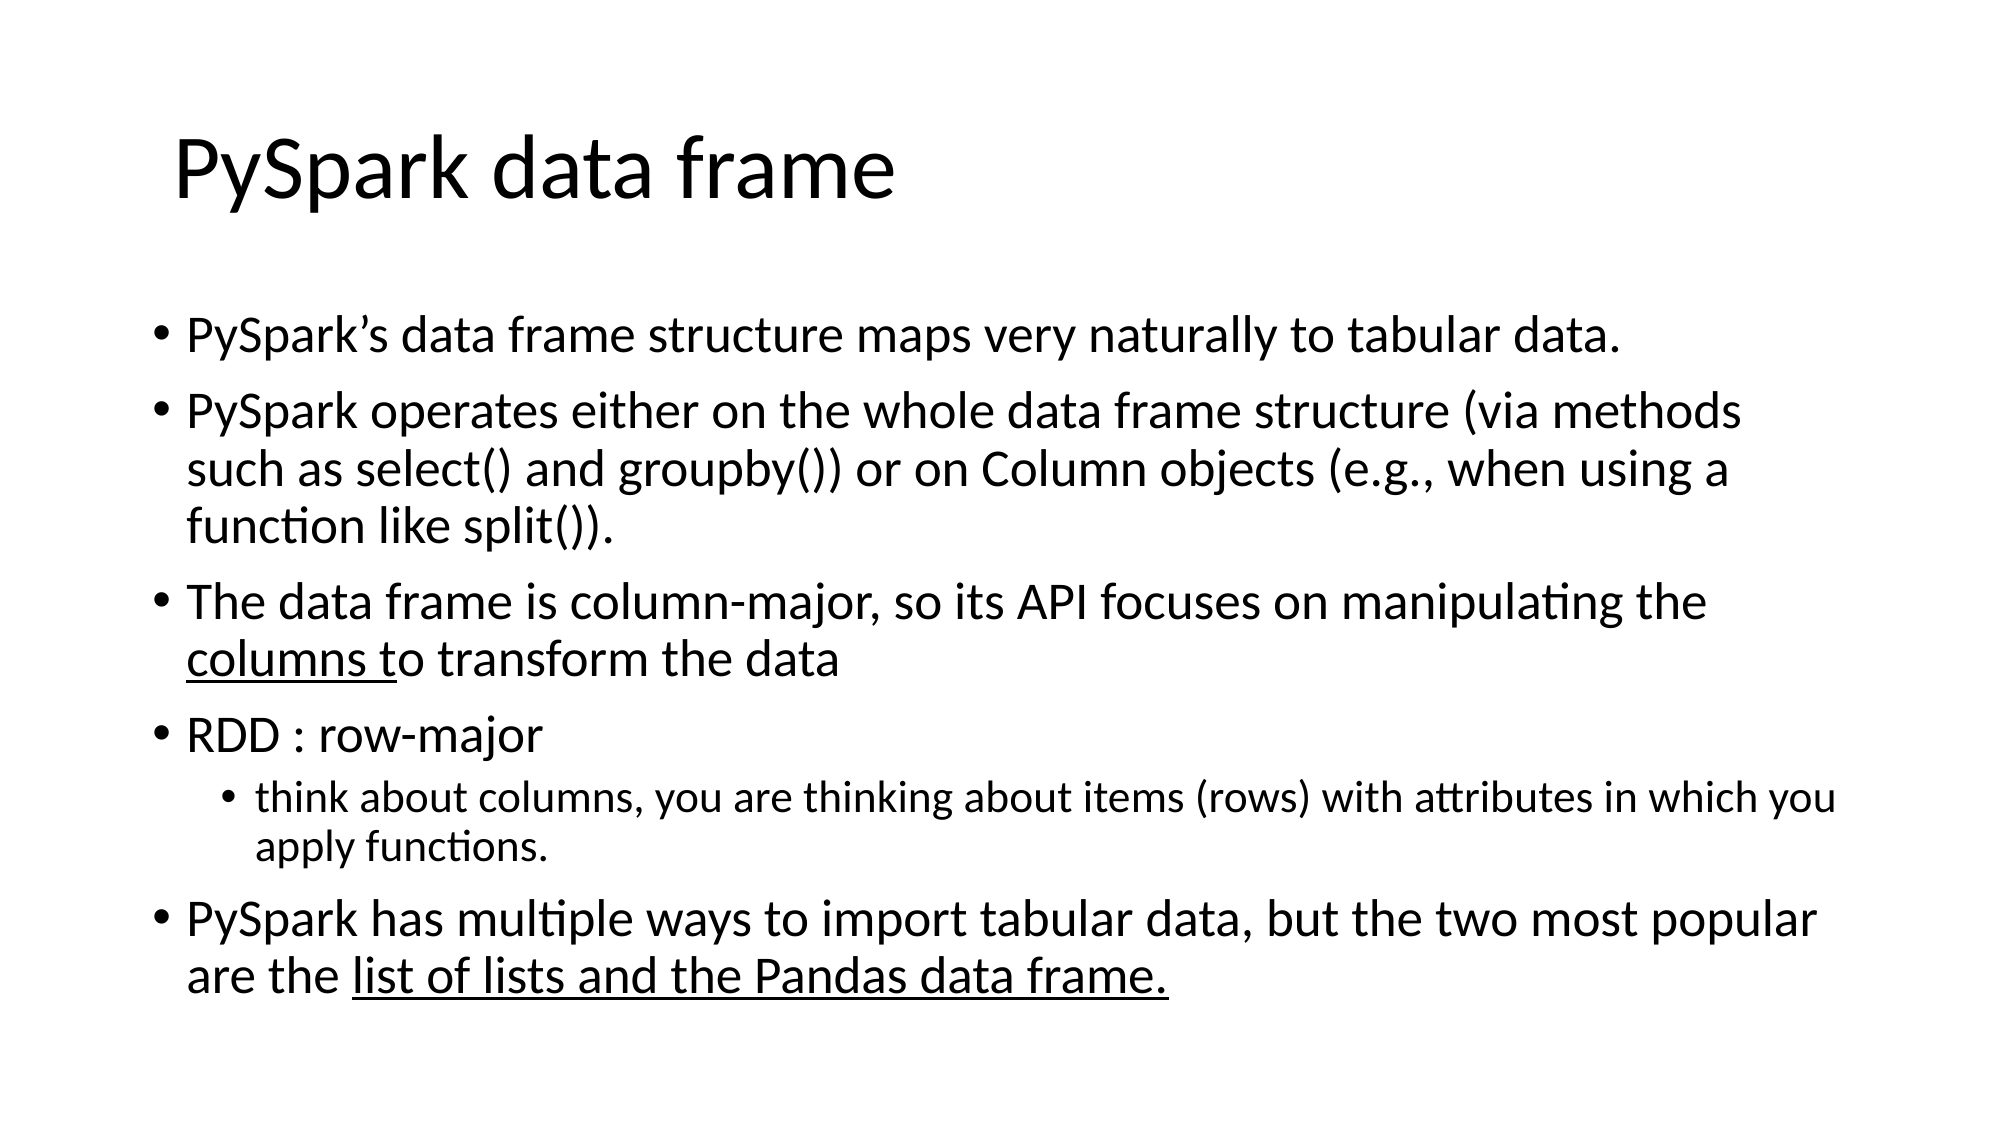

# PySpark data frame
PySpark’s data frame structure maps very naturally to tabular data.
PySpark operates either on the whole data frame structure (via methods such as select() and groupby()) or on Column objects (e.g., when using a function like split()).
The data frame is column-major, so its API focuses on manipulating the columns to transform the data
RDD : row-major
think about columns, you are thinking about items (rows) with attributes in which you apply functions.
PySpark has multiple ways to import tabular data, but the two most popular are the list of lists and the Pandas data frame.